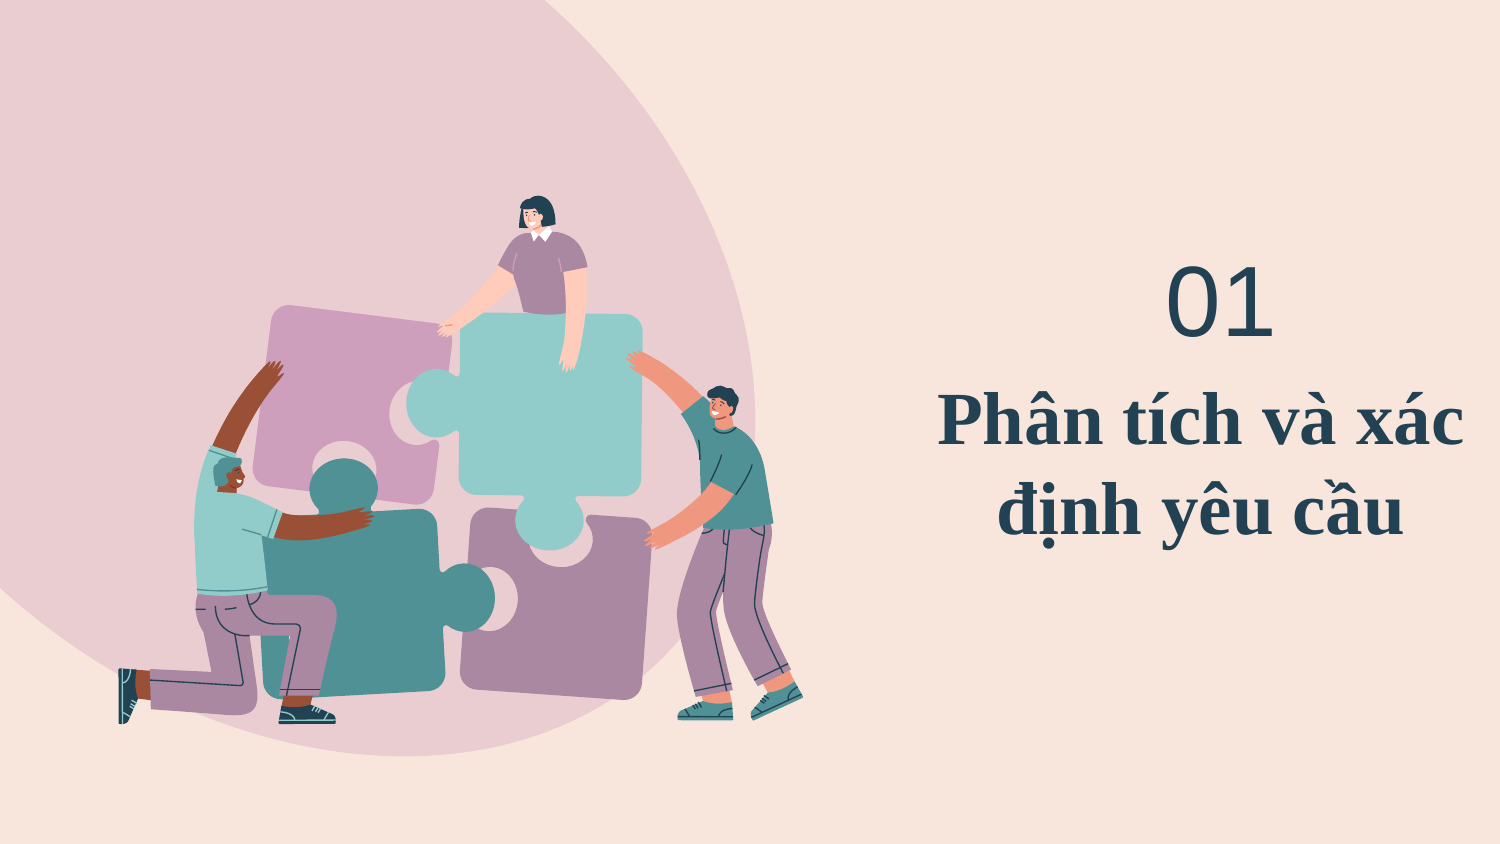

01

# Phân tích và xác định yêu cầu